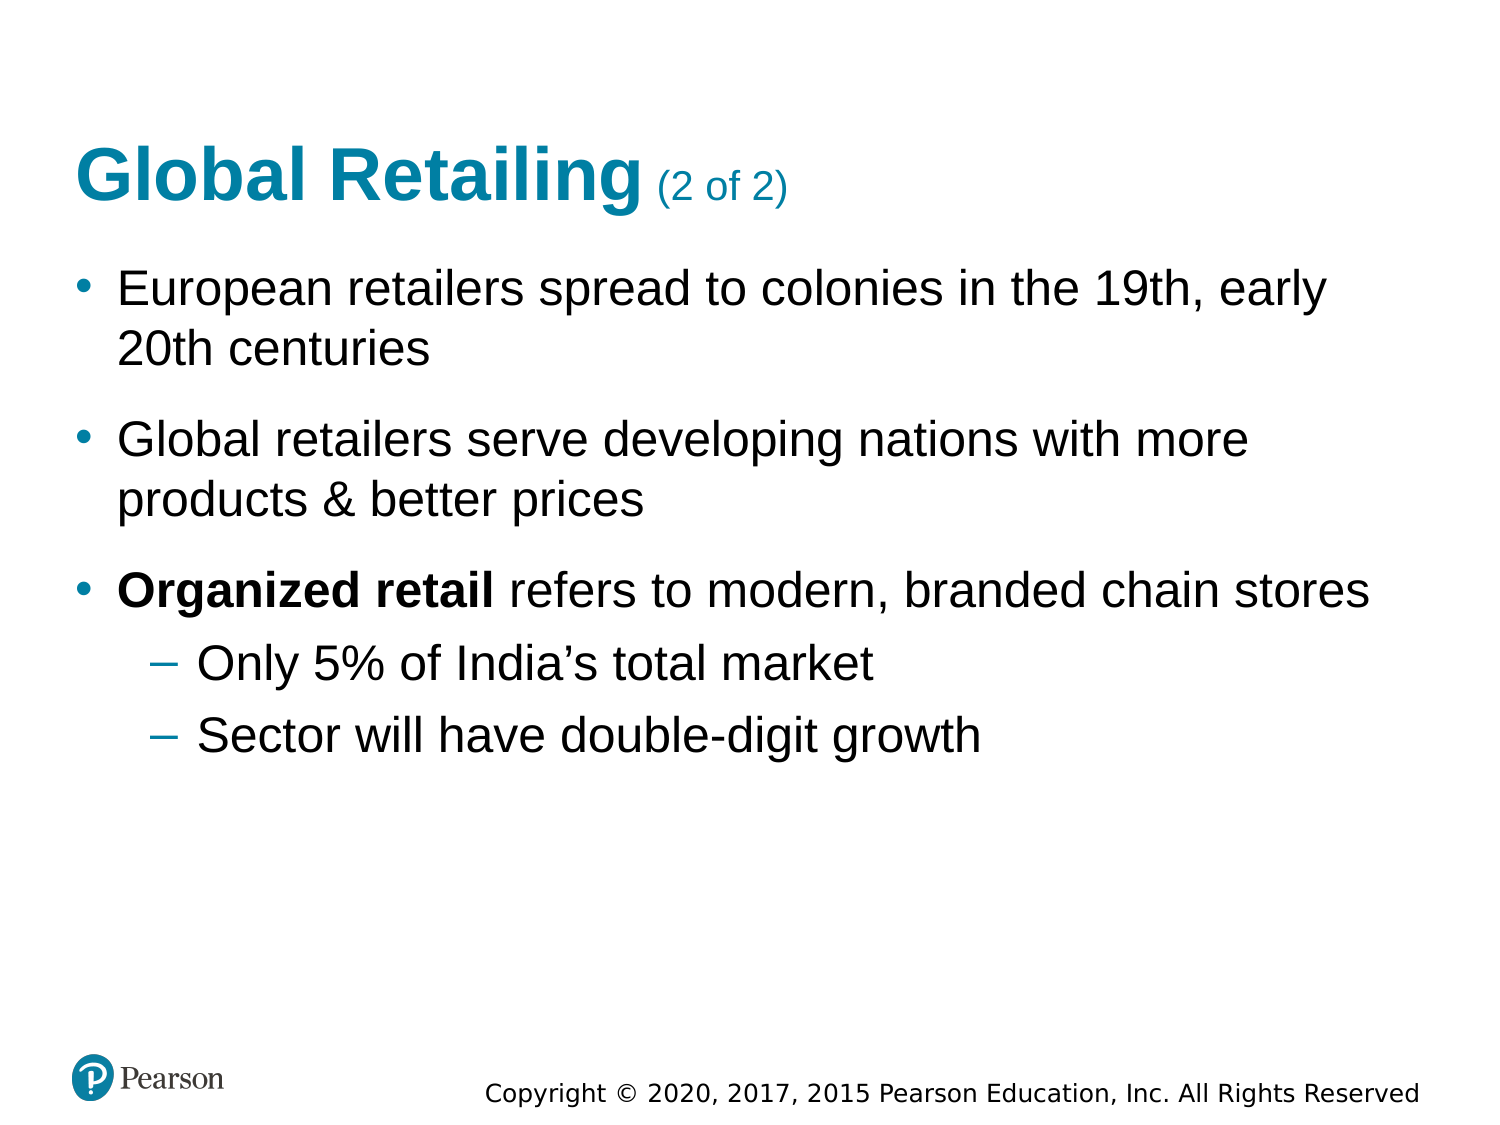

# Global Retailing (2 of 2)
European retailers spread to colonies in the 19th, early 20th centuries
Global retailers serve developing nations with more products & better prices
Organized retail refers to modern, branded chain stores
Only 5% of India’s total market
Sector will have double-digit growth